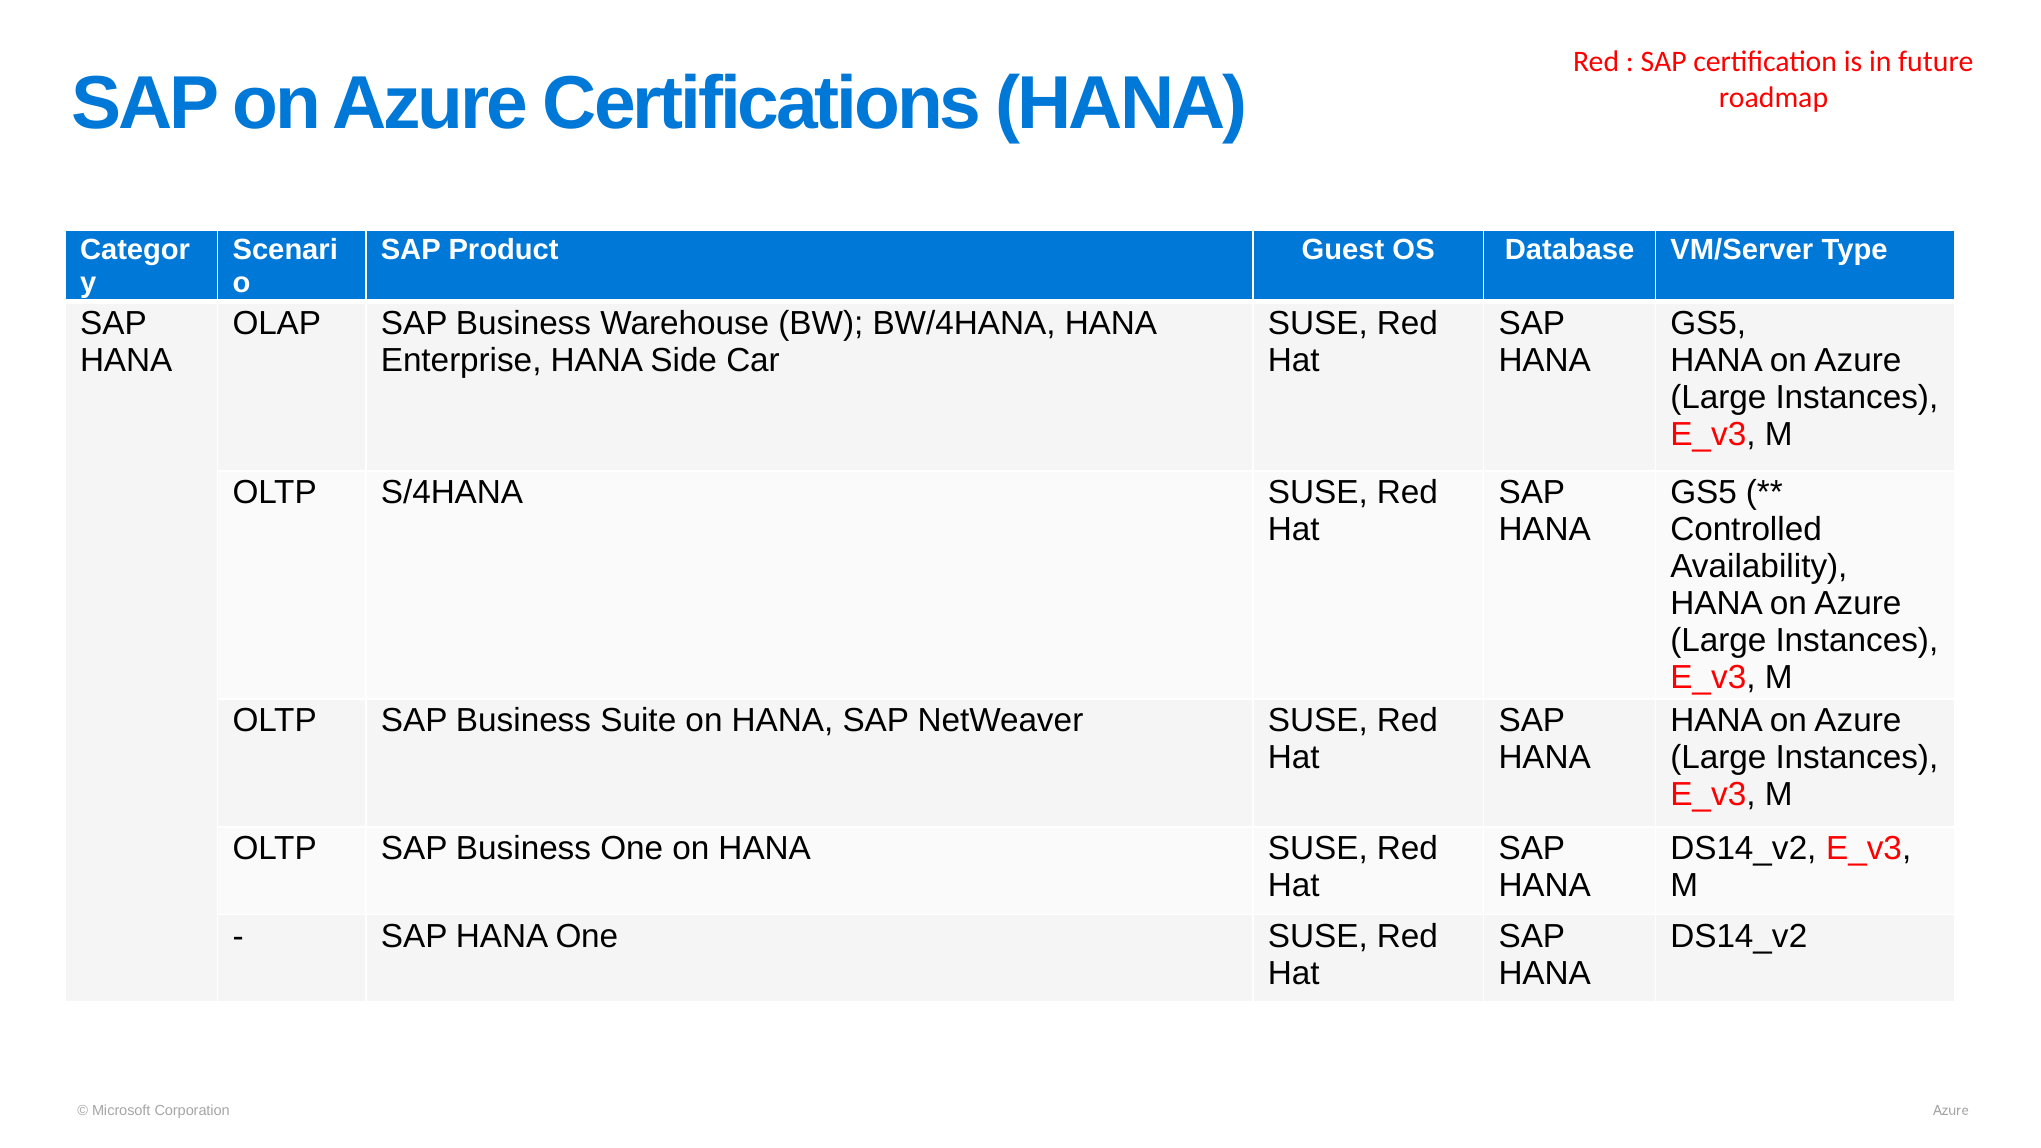

Red : SAP certification is in future roadmap
# SAP on Azure Certifications (HANA)
| Category | Scenario | SAP Product | Guest OS | Database | VM/Server Type |
| --- | --- | --- | --- | --- | --- |
| SAP HANA | OLAP | SAP Business Warehouse (BW); BW/4HANA, HANA Enterprise, HANA Side Car | SUSE, Red Hat | SAP HANA | GS5, HANA on Azure (Large Instances), E\_v3, M |
|  | OLTP | S/4HANA | SUSE, Red Hat | SAP HANA | GS5 (\*\* Controlled Availability), HANA on Azure (Large Instances), E\_v3, M |
|  | OLTP | SAP Business Suite on HANA, SAP NetWeaver | SUSE, Red Hat | SAP HANA | HANA on Azure (Large Instances), E\_v3, M |
|  | OLTP | SAP Business One on HANA | SUSE, Red Hat | SAP HANA | DS14\_v2, E\_v3, M |
|  | - | SAP HANA One | SUSE, Red Hat | SAP HANA | DS14\_v2 |